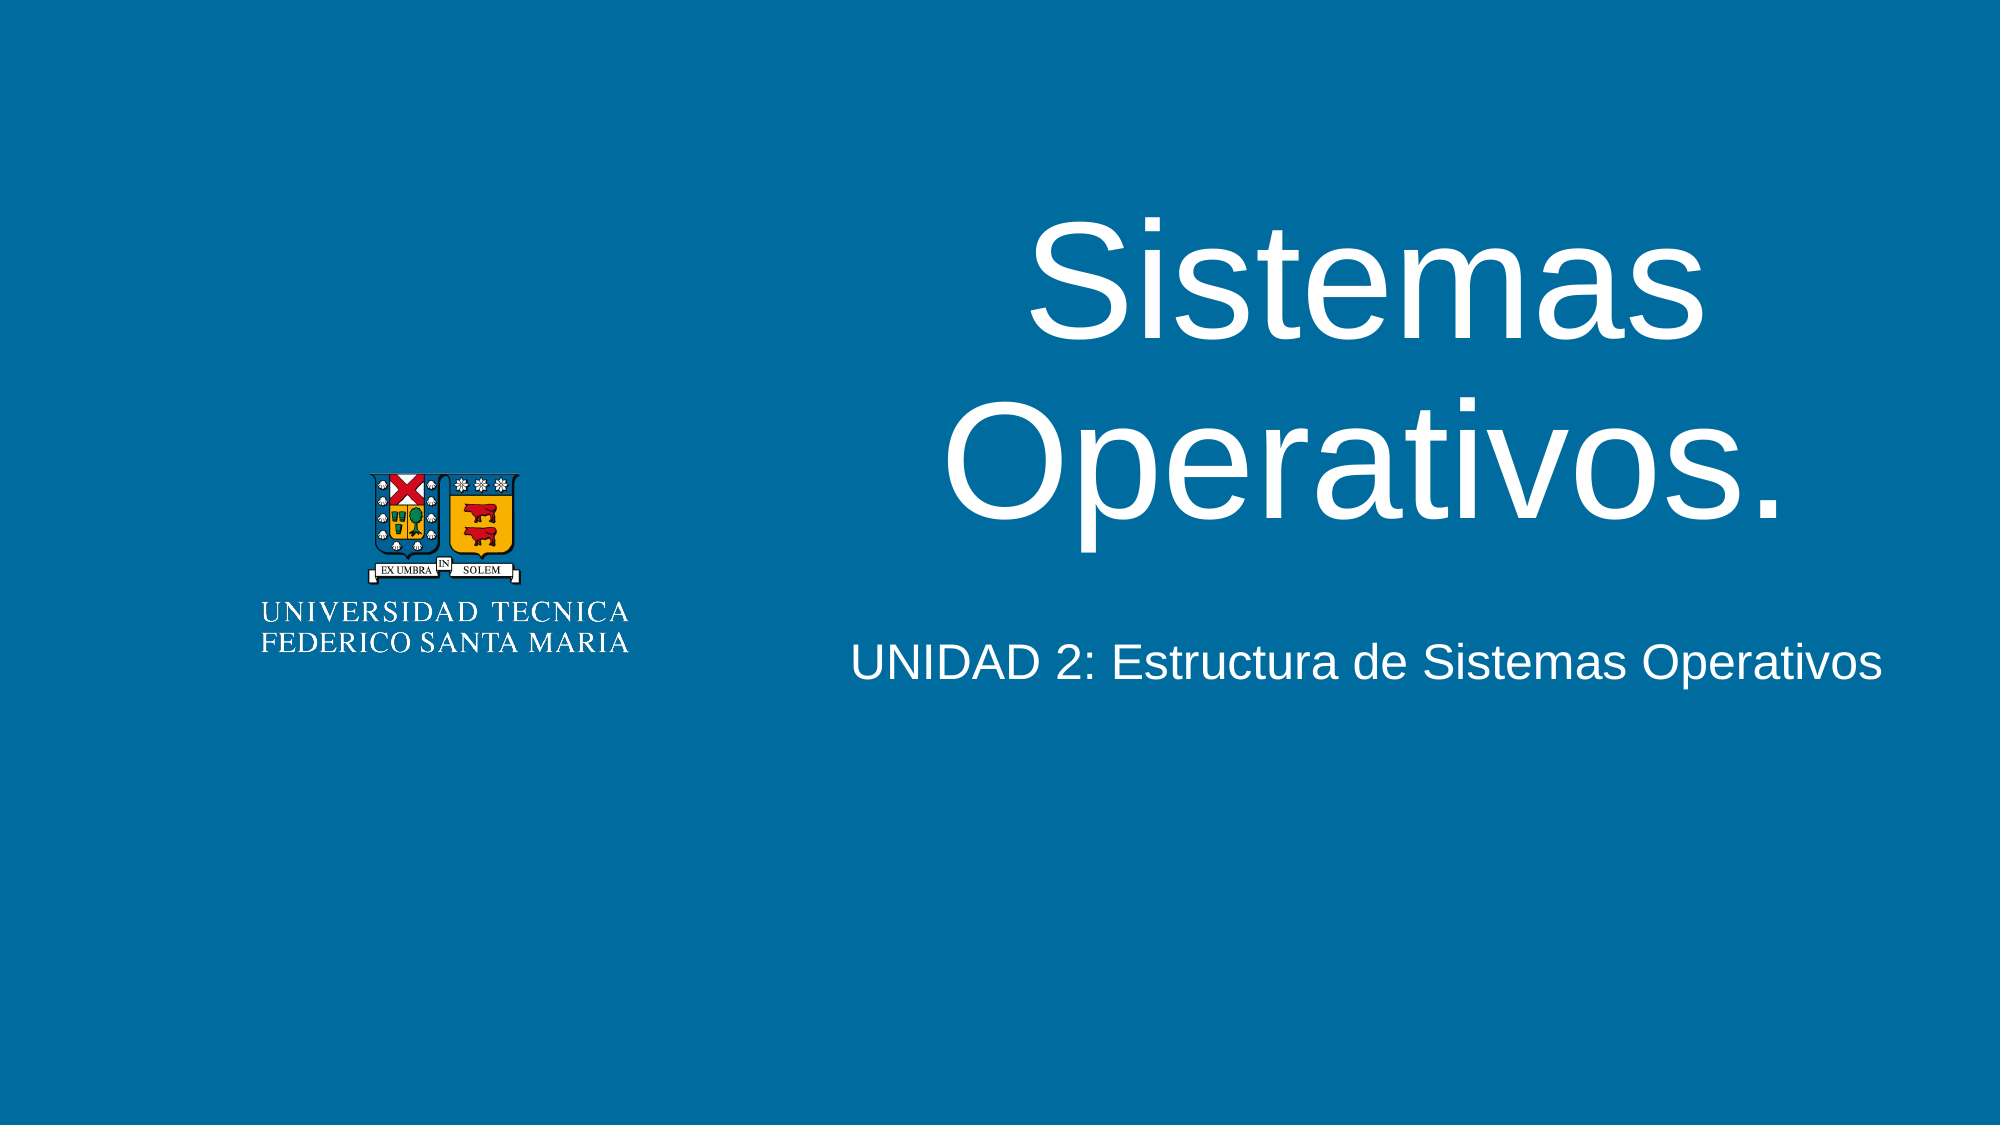

# Sistemas Operativos.
UNIDAD 2: Estructura de Sistemas Operativos